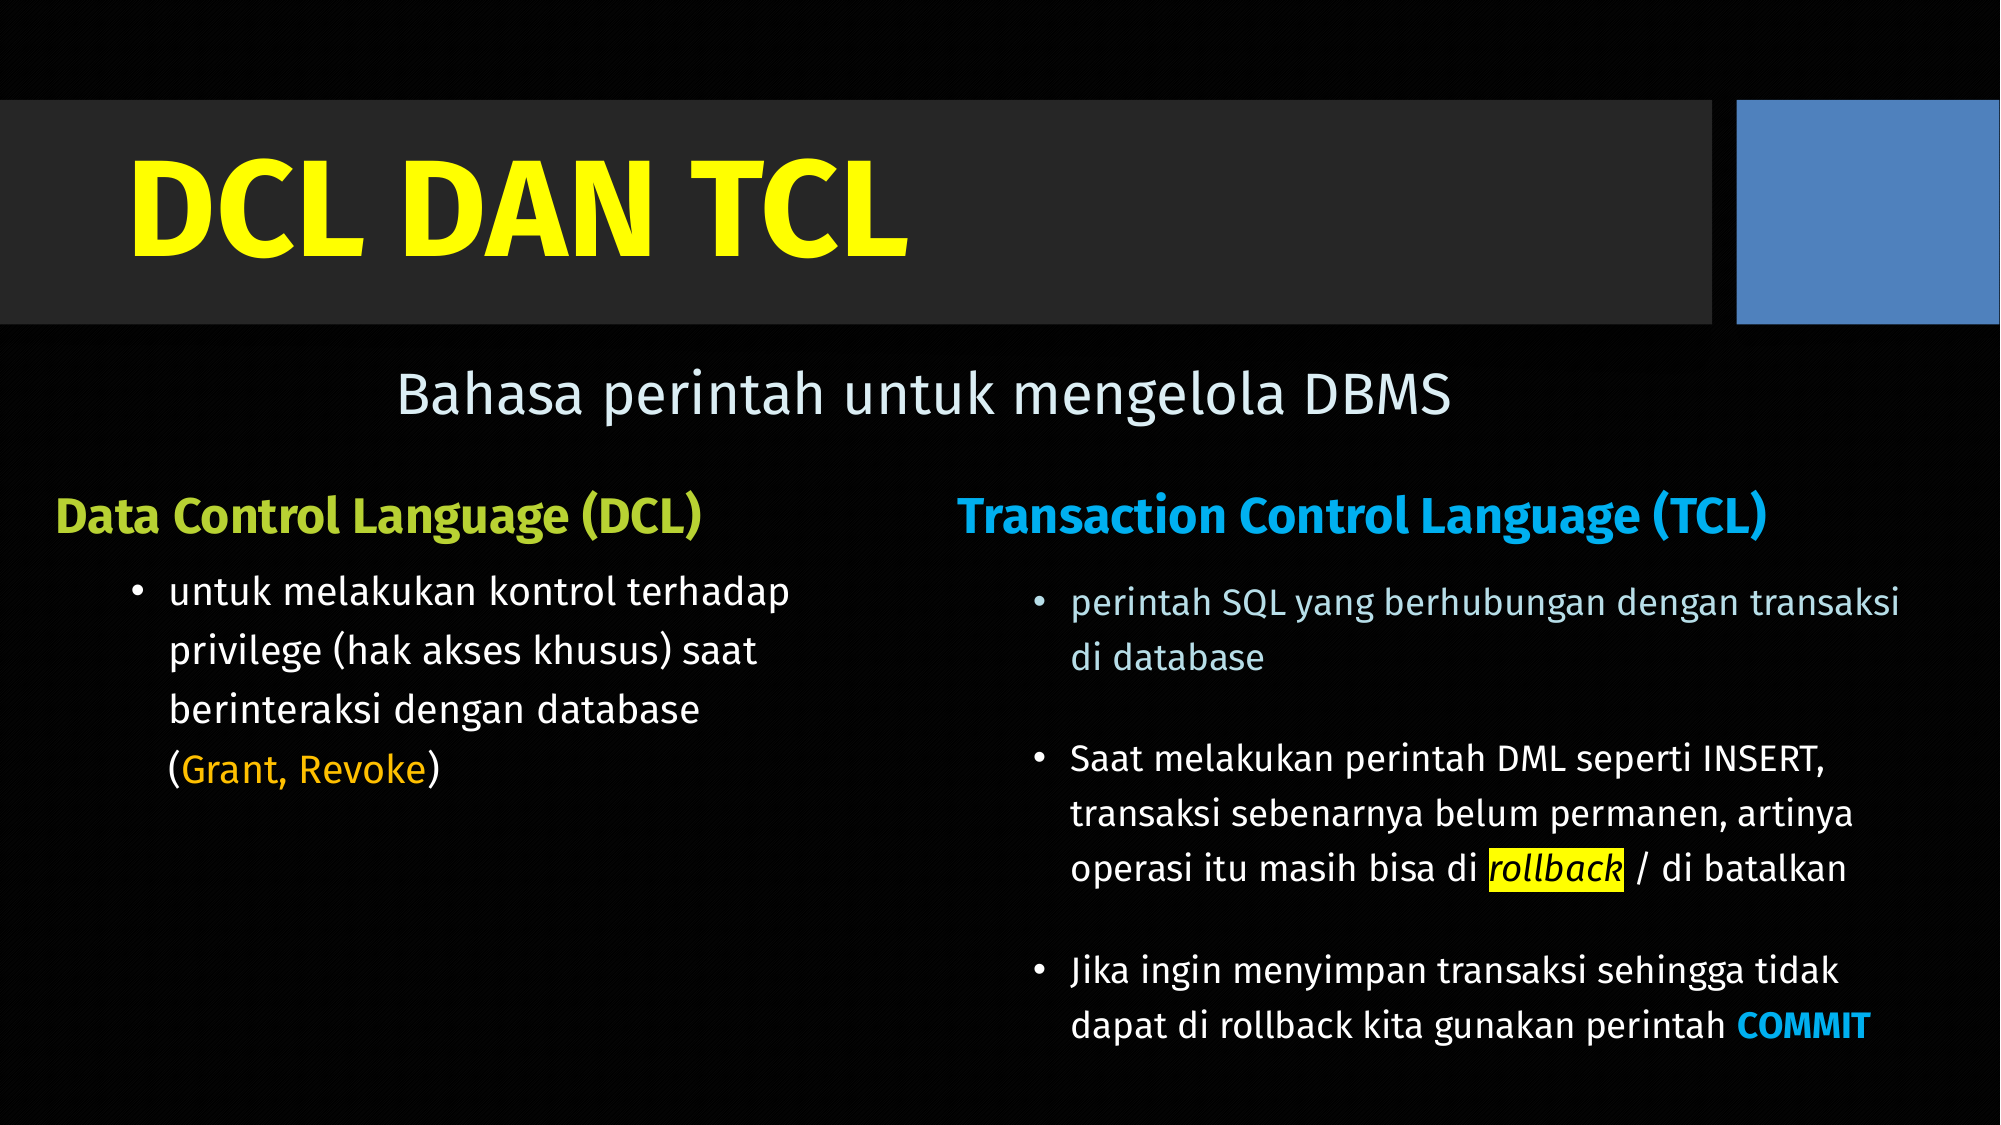

# DCL DAN TCL
Bahasa perintah untuk mengelola DBMS
Data Control Language (DCL)
untuk melakukan kontrol terhadap privilege (hak akses khusus) saat berinteraksi dengan database  (Grant, Revoke)
Transaction Control Language (TCL)
perintah SQL yang berhubungan dengan transaksi di database
Saat melakukan perintah DML seperti INSERT, transaksi sebenarnya belum permanen, artinya operasi itu masih bisa di rollback / di batalkan
Jika ingin menyimpan transaksi sehingga tidak dapat di rollback kita gunakan perintah COMMIT